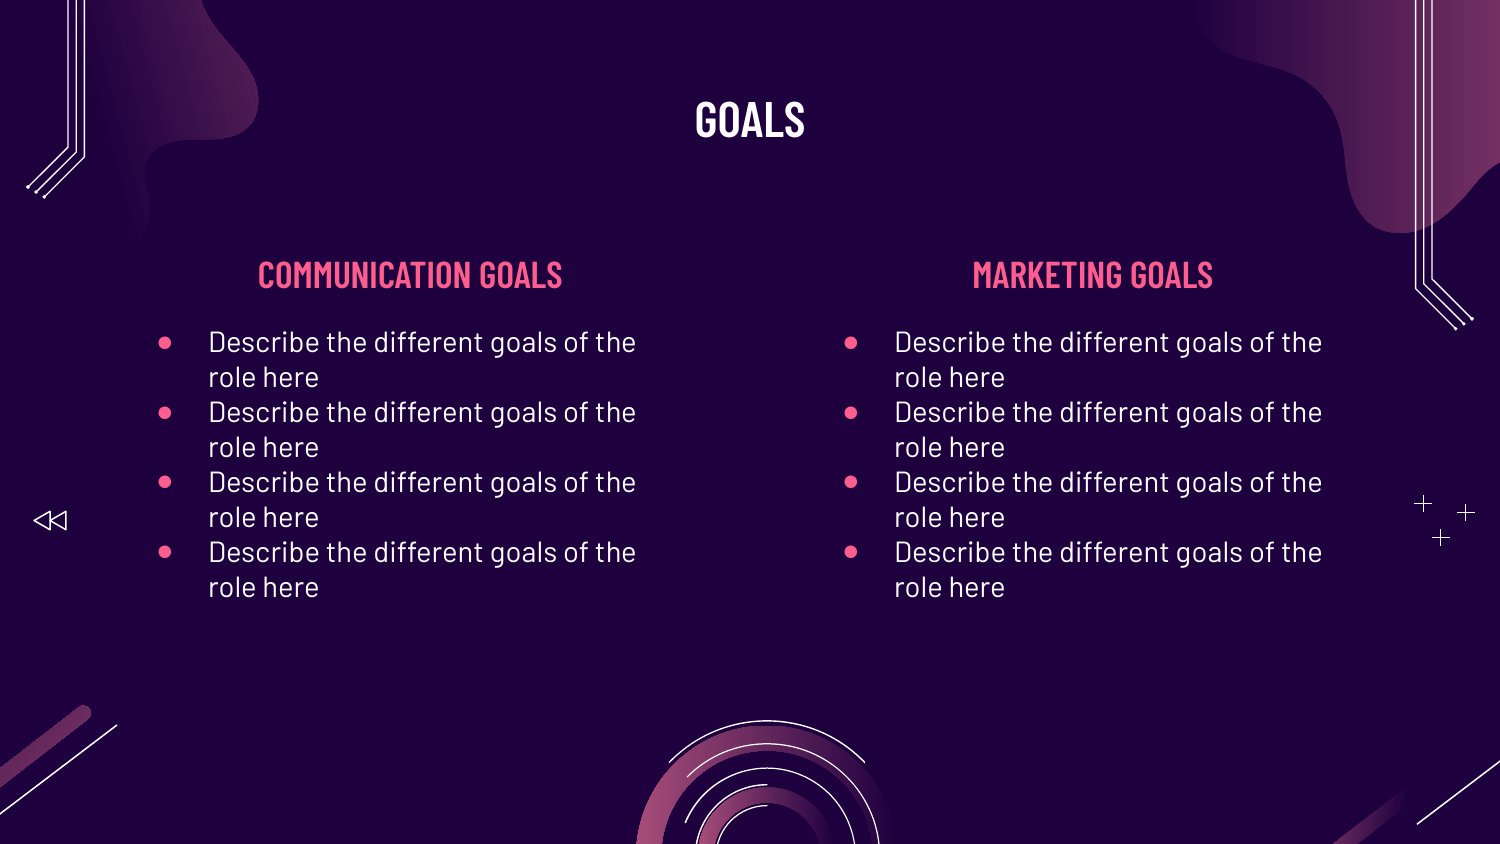

# GOALS
COMMUNICATION GOALS
MARKETING GOALS
Describe the different goals of the role here
Describe the different goals of the role here
Describe the different goals of the role here
Describe the different goals of the role here
Describe the different goals of the role here
Describe the different goals of the role here
Describe the different goals of the role here
Describe the different goals of the role here